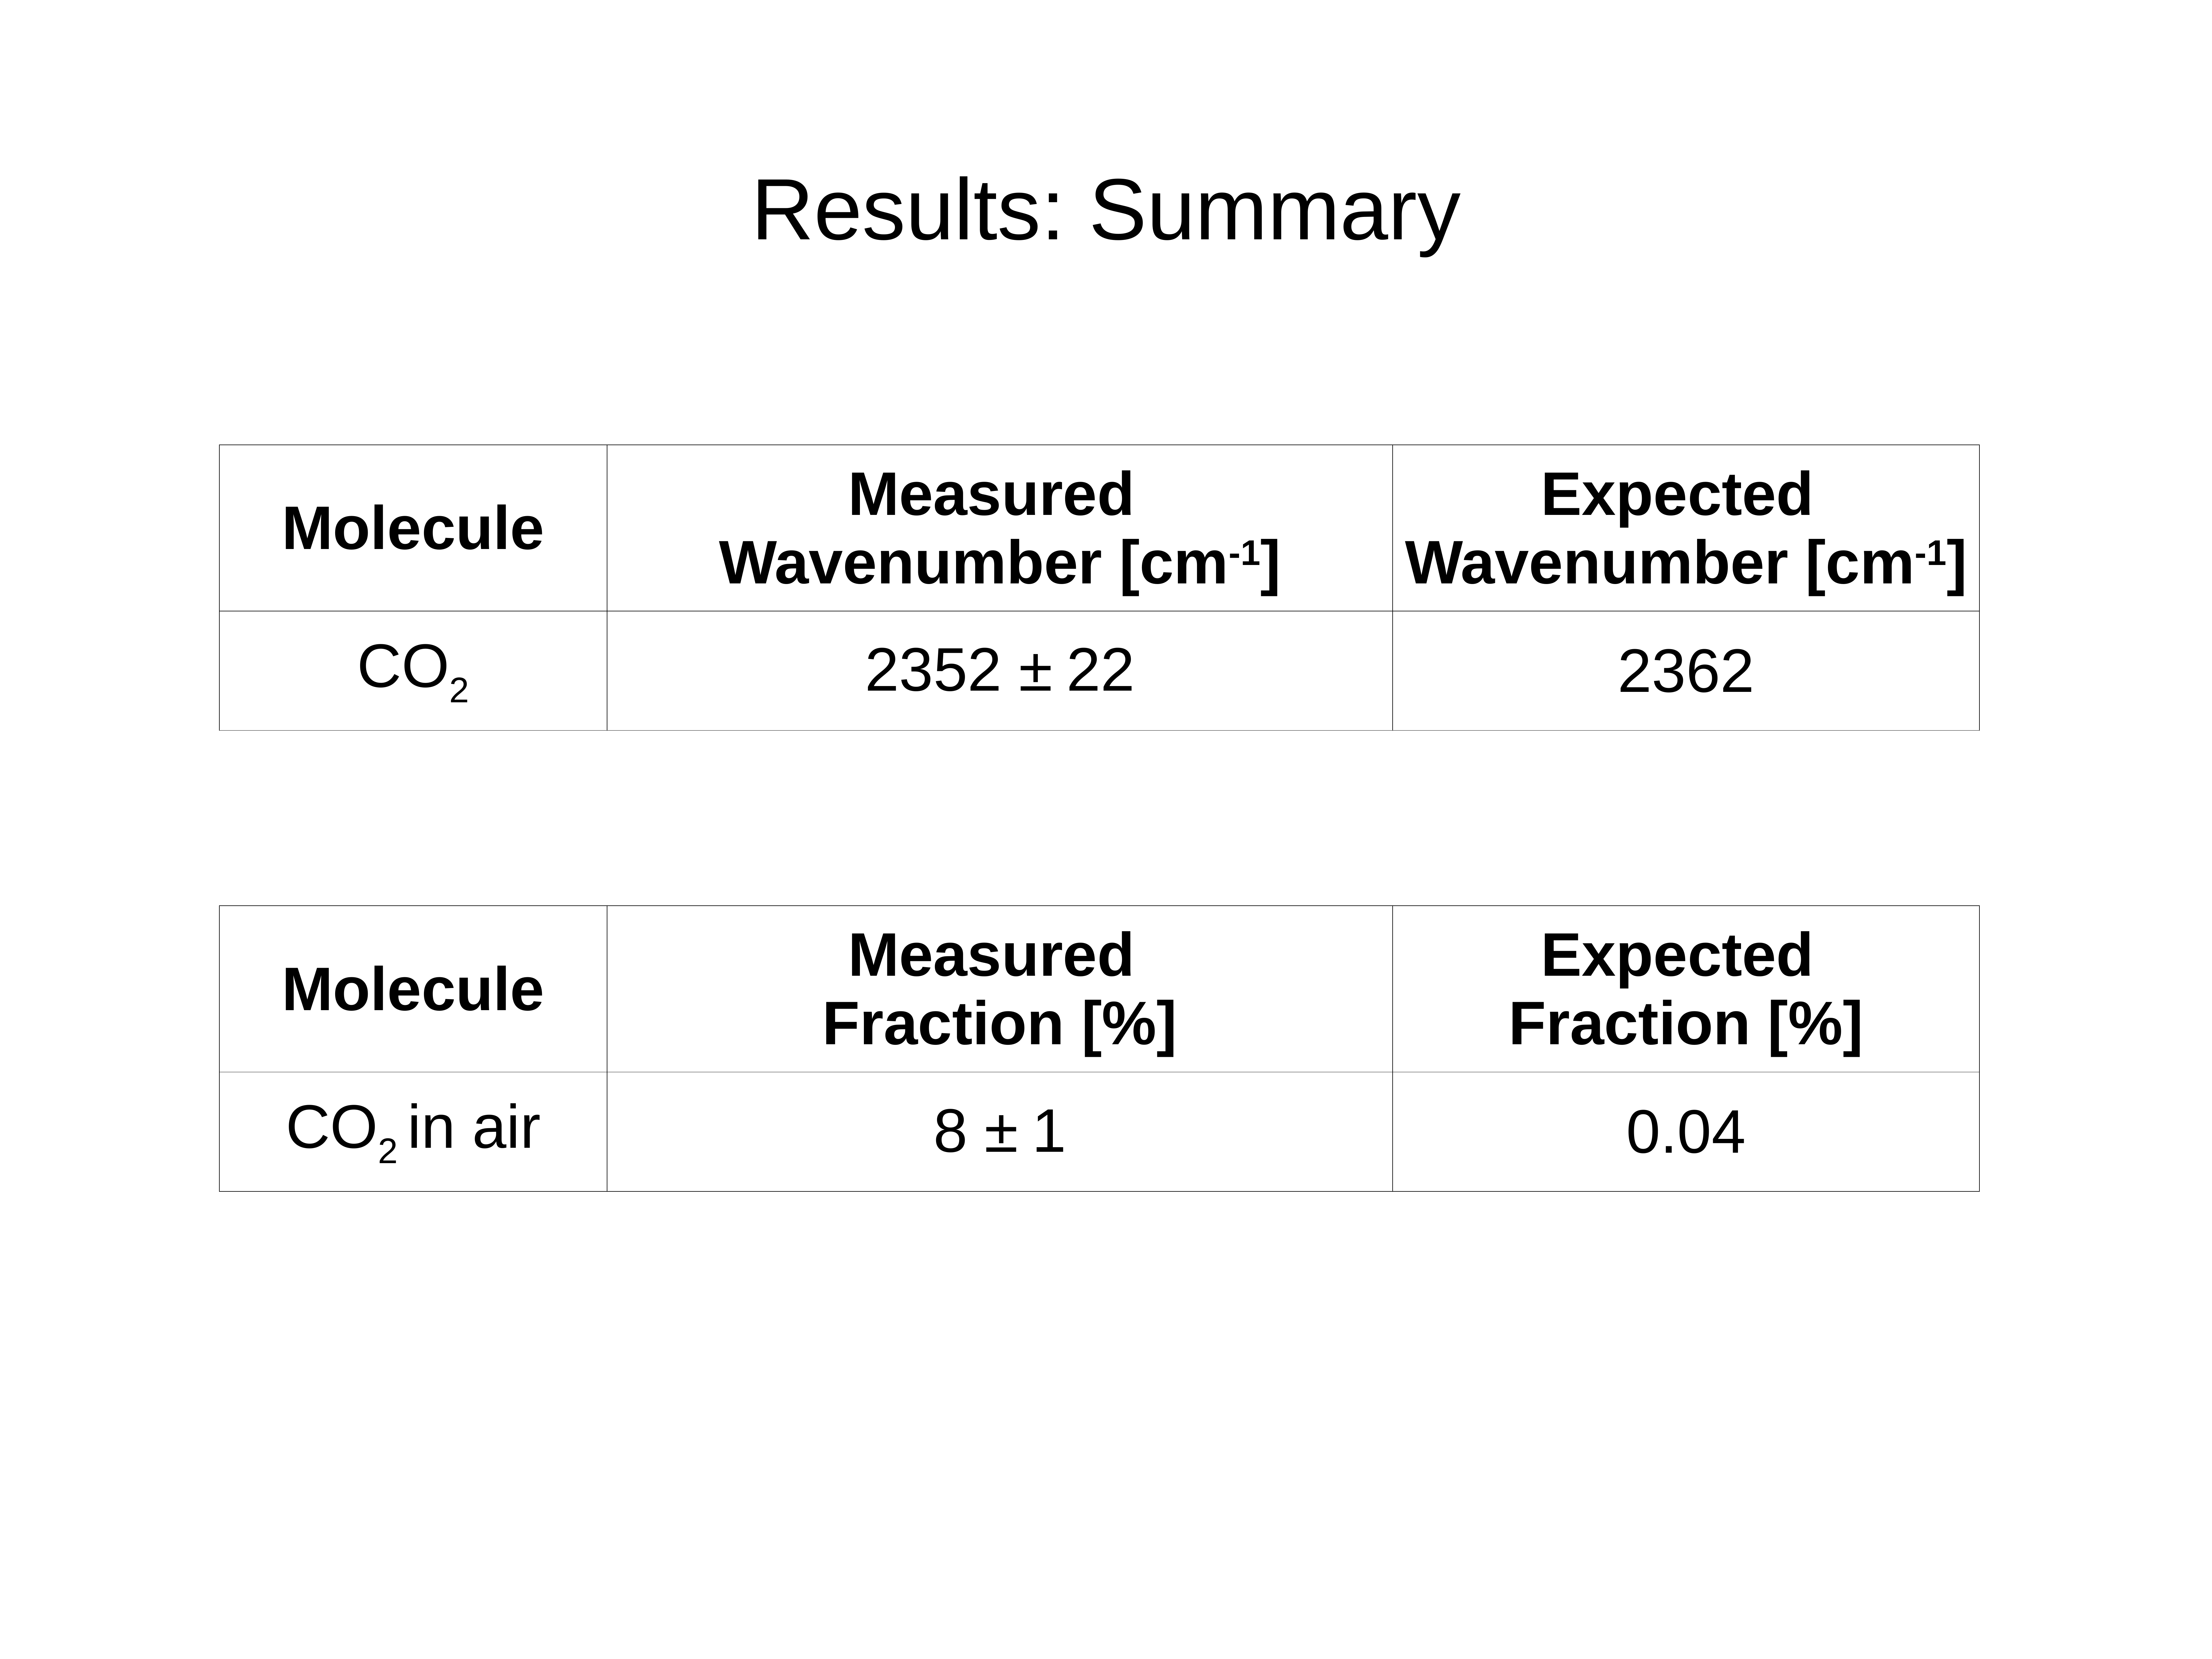

# Results: Summary
| Molecule | Measured Wavenumber [cm-1] | Expected Wavenumber [cm-1] |
| --- | --- | --- |
| CO2 | 2352 ± 22 | 2362 |
| Molecule | Measured Fraction [%] | Expected Fraction [%] |
| --- | --- | --- |
| CO2 in air | 8 ± 1 | 0.04 |